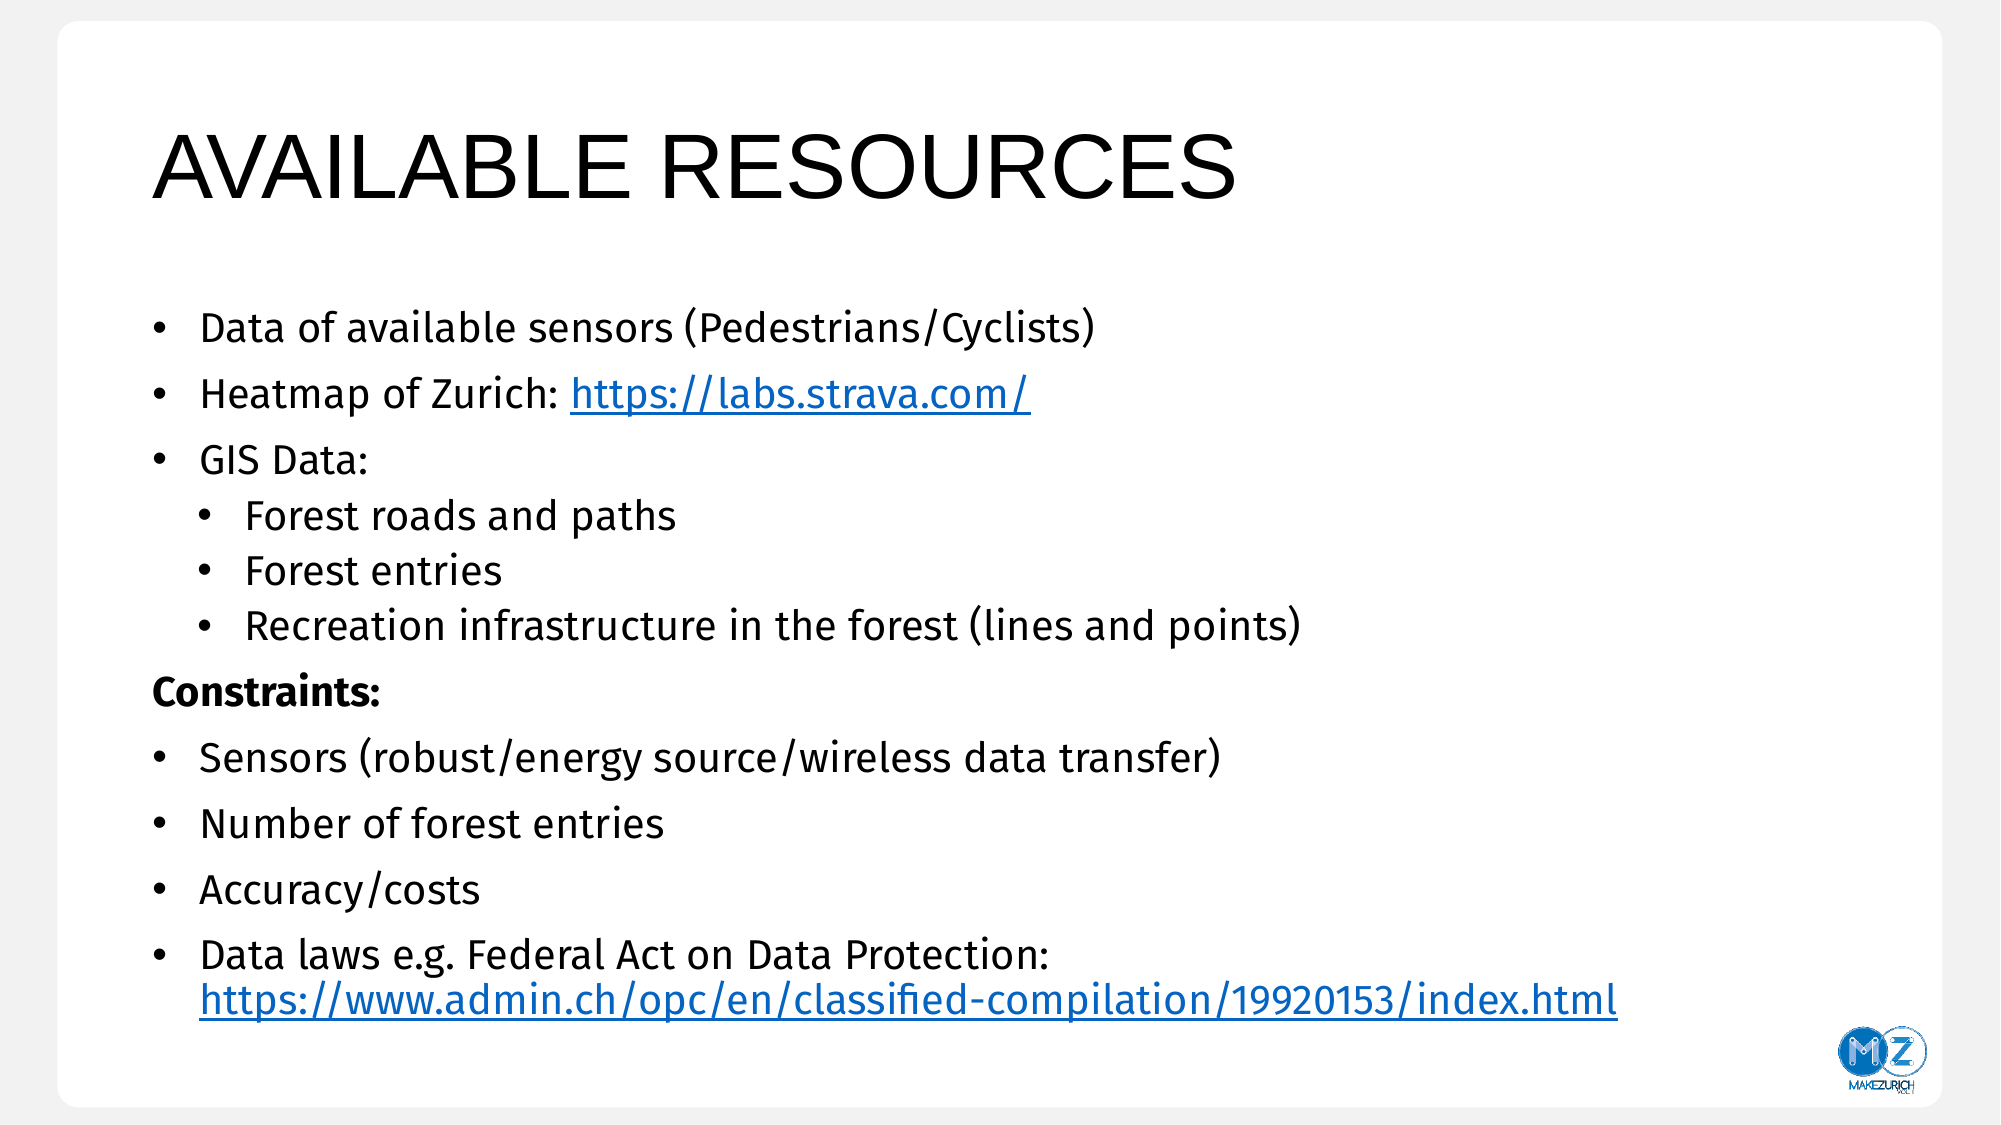

# Available Resources
Data of available sensors (Pedestrians/Cyclists)
Heatmap of Zurich: https://labs.strava.com/
GIS Data:
Forest roads and paths
Forest entries
Recreation infrastructure in the forest (lines and points)
Constraints:
Sensors (robust/energy source/wireless data transfer)
Number of forest entries
Accuracy/costs
Data laws e.g. Federal Act on Data Protection: https://www.admin.ch/opc/en/classified-compilation/19920153/index.html